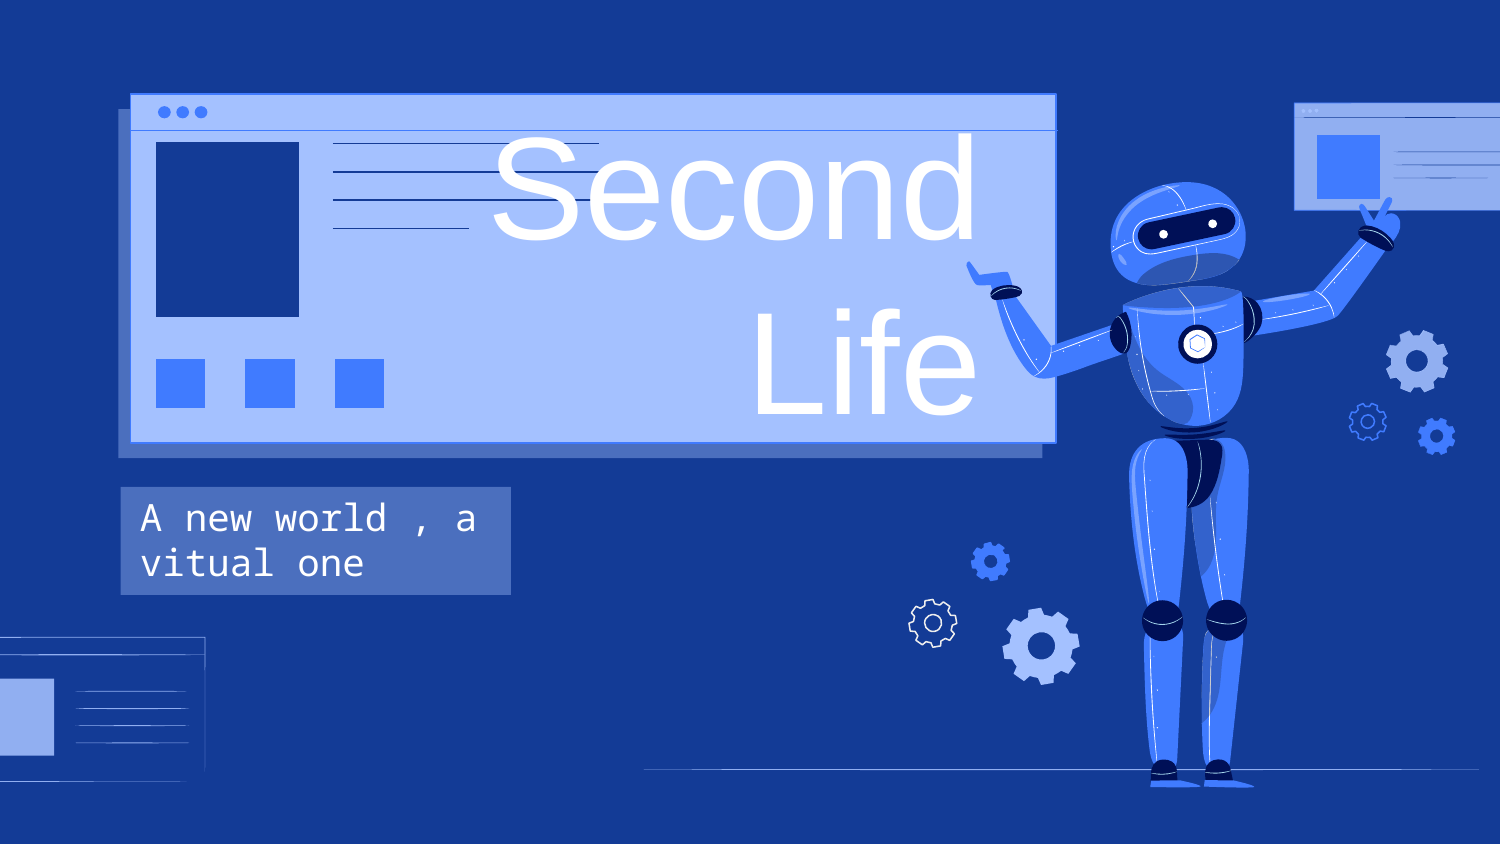

# Second Life

A new world , a vitual one